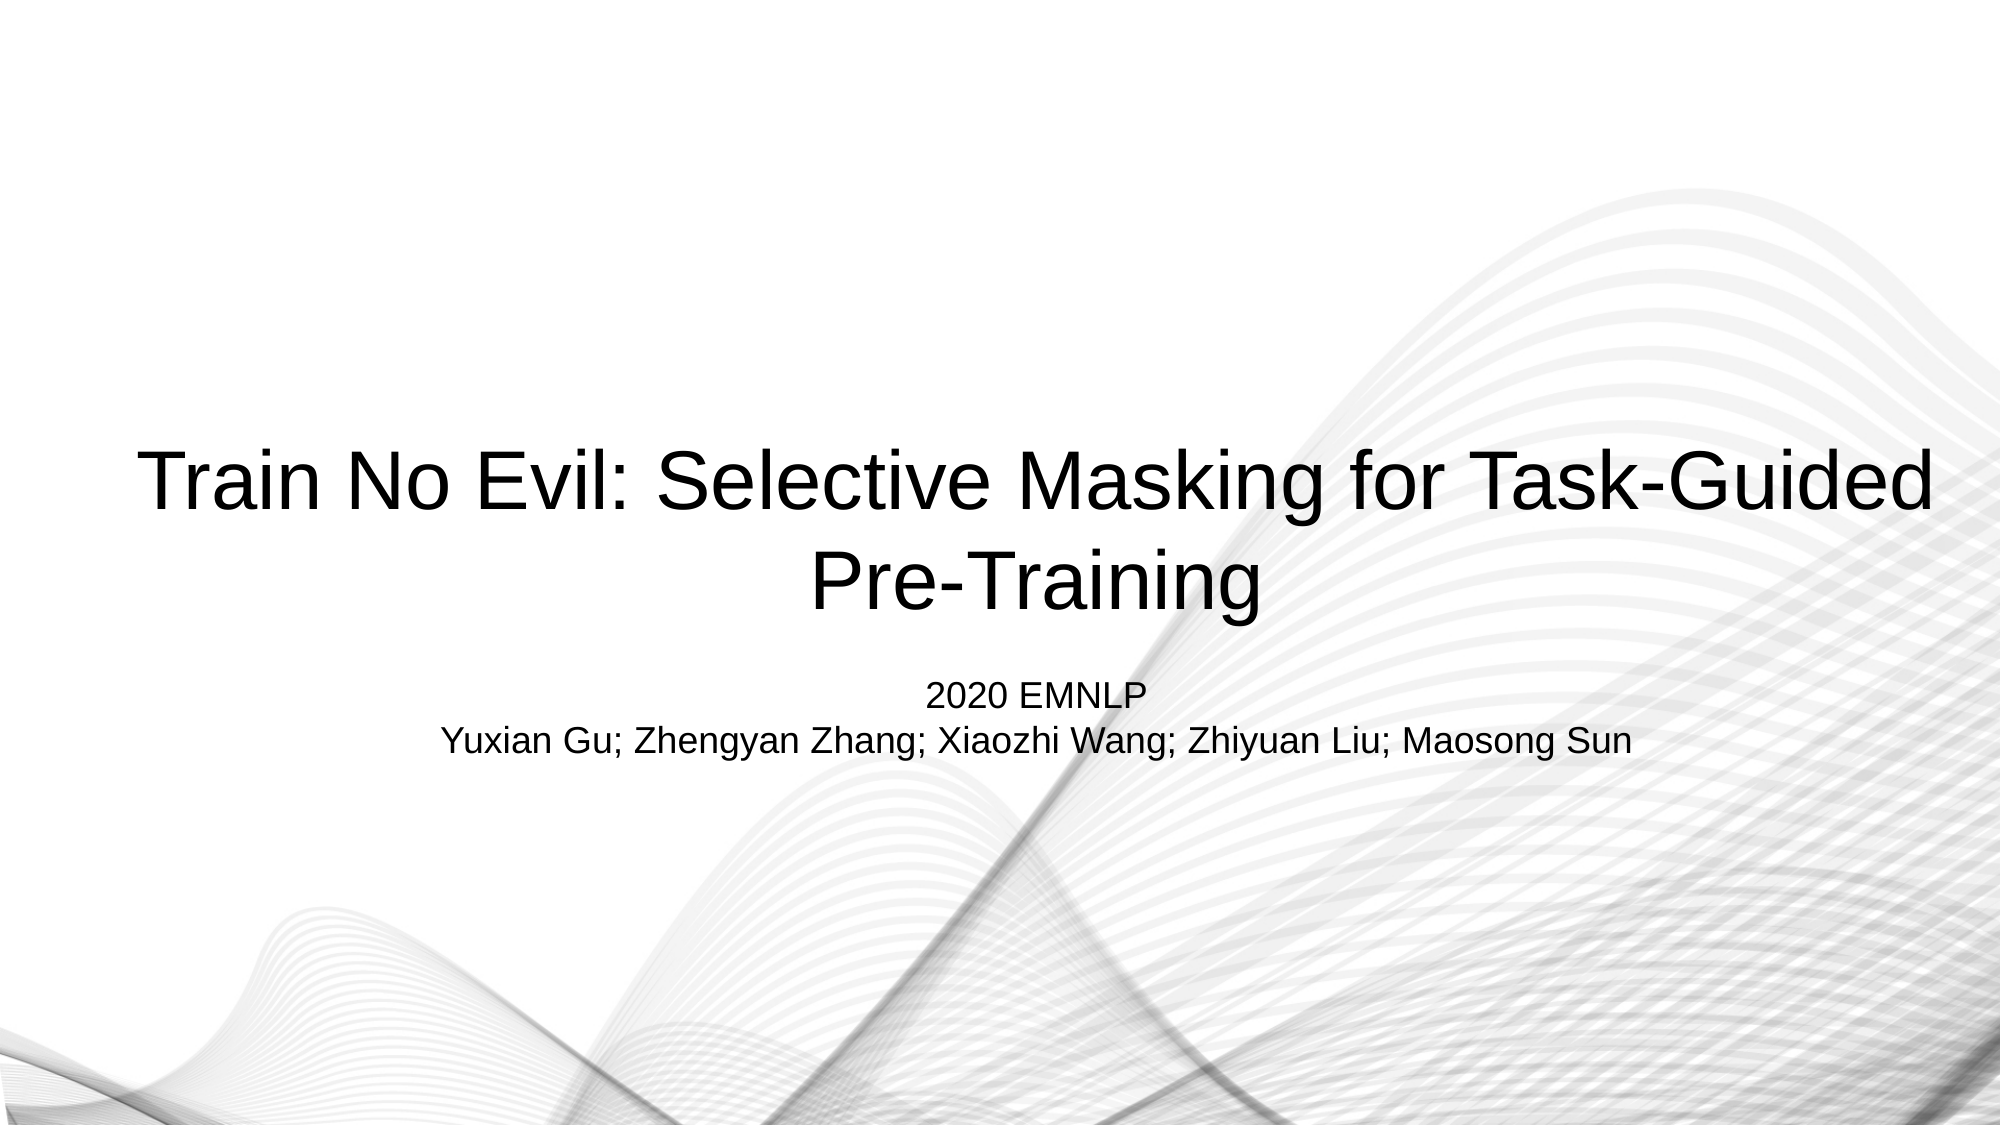

Train No Evil: Selective Masking for Task-Guided Pre-Training

2020 EMNLP
Yuxian Gu; Zhengyan Zhang; Xiaozhi Wang; Zhiyuan Liu; Maosong Sun